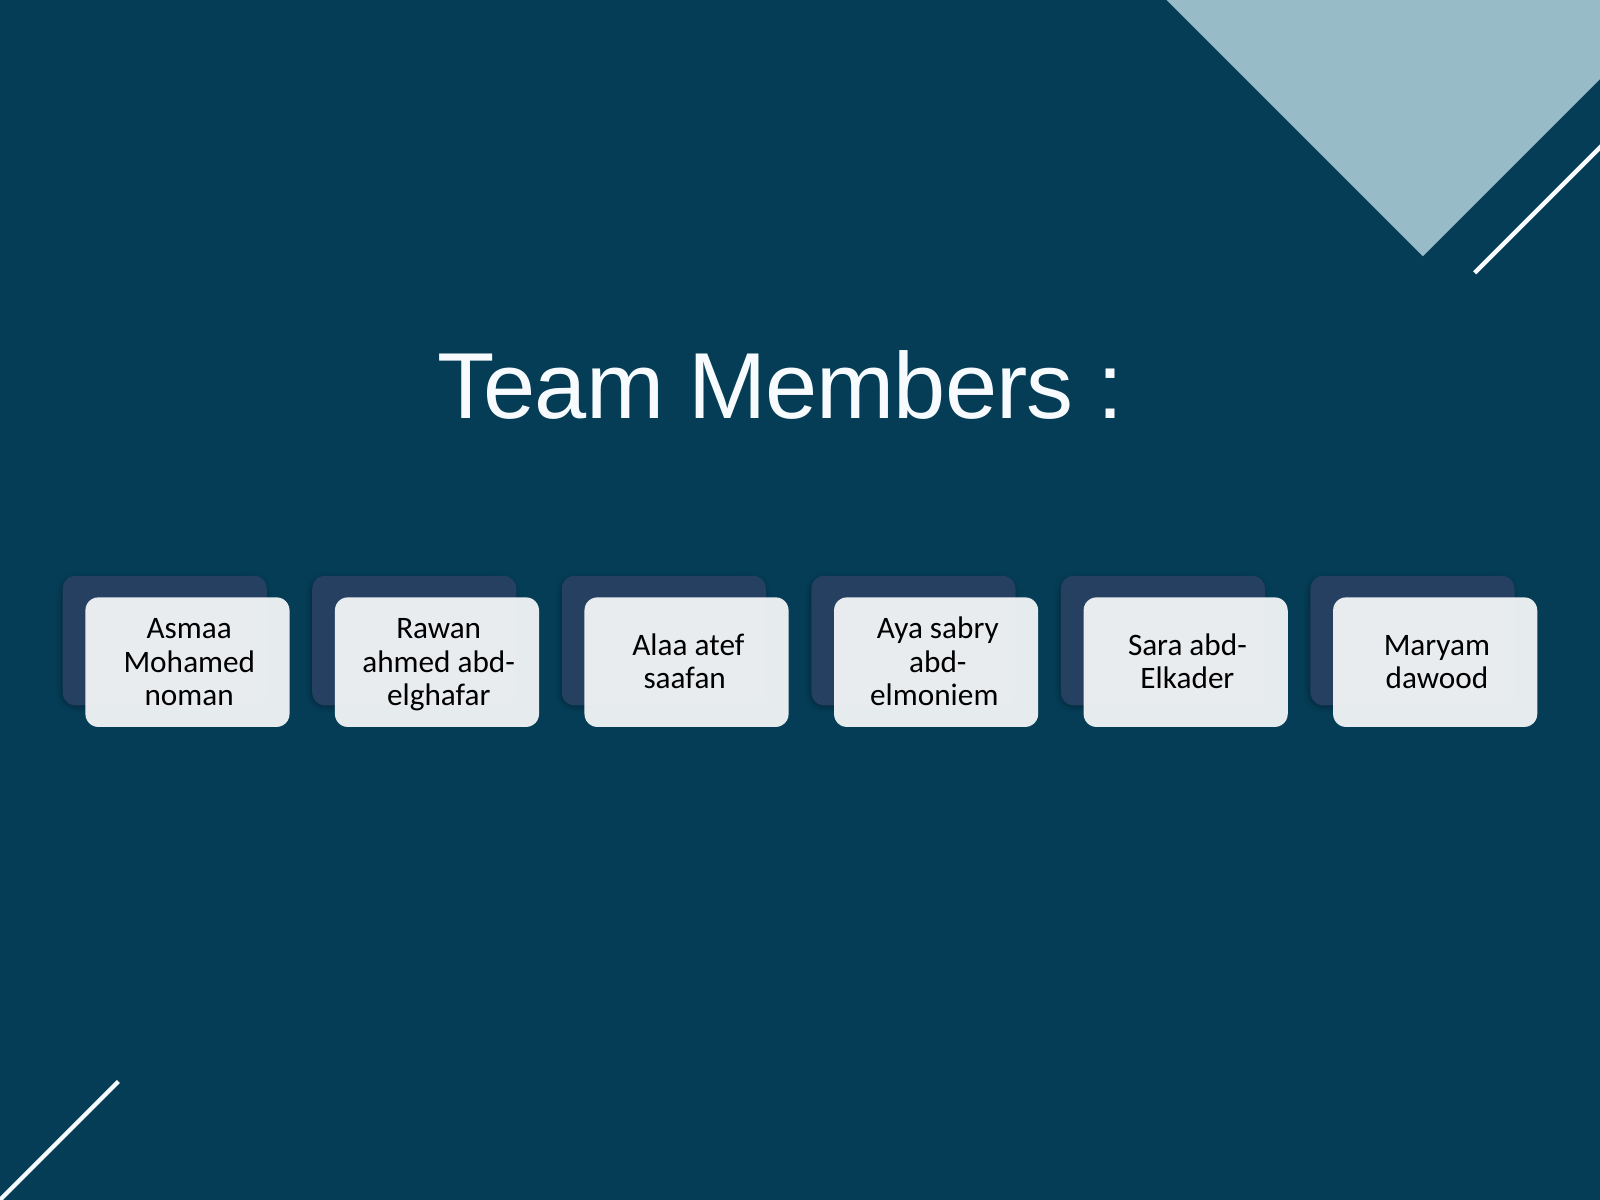

Asmaa Mohamed noman
Rawan ahmed abd-elghafar
Alaa atef saafan
Aya sabry abd-elmoniem
Sara abd-Elkader
Maryam dawood
Team Members :